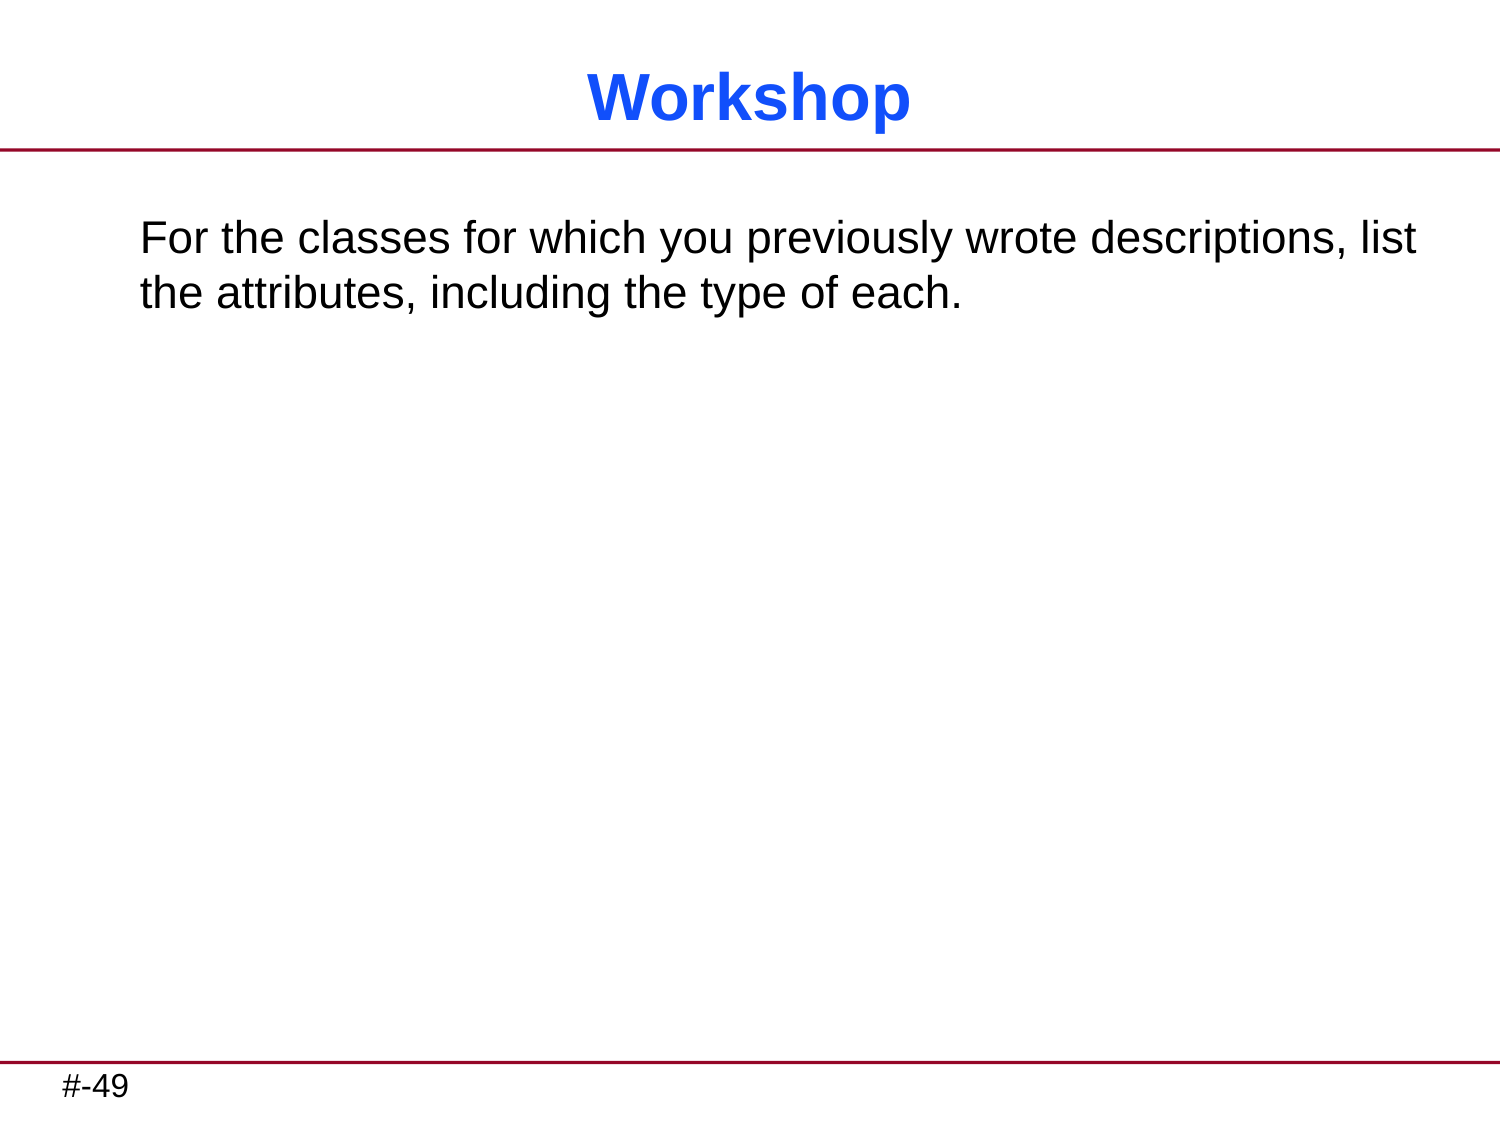

# Workshop
For the classes for which you previously wrote descriptions, list the attributes, including the type of each.